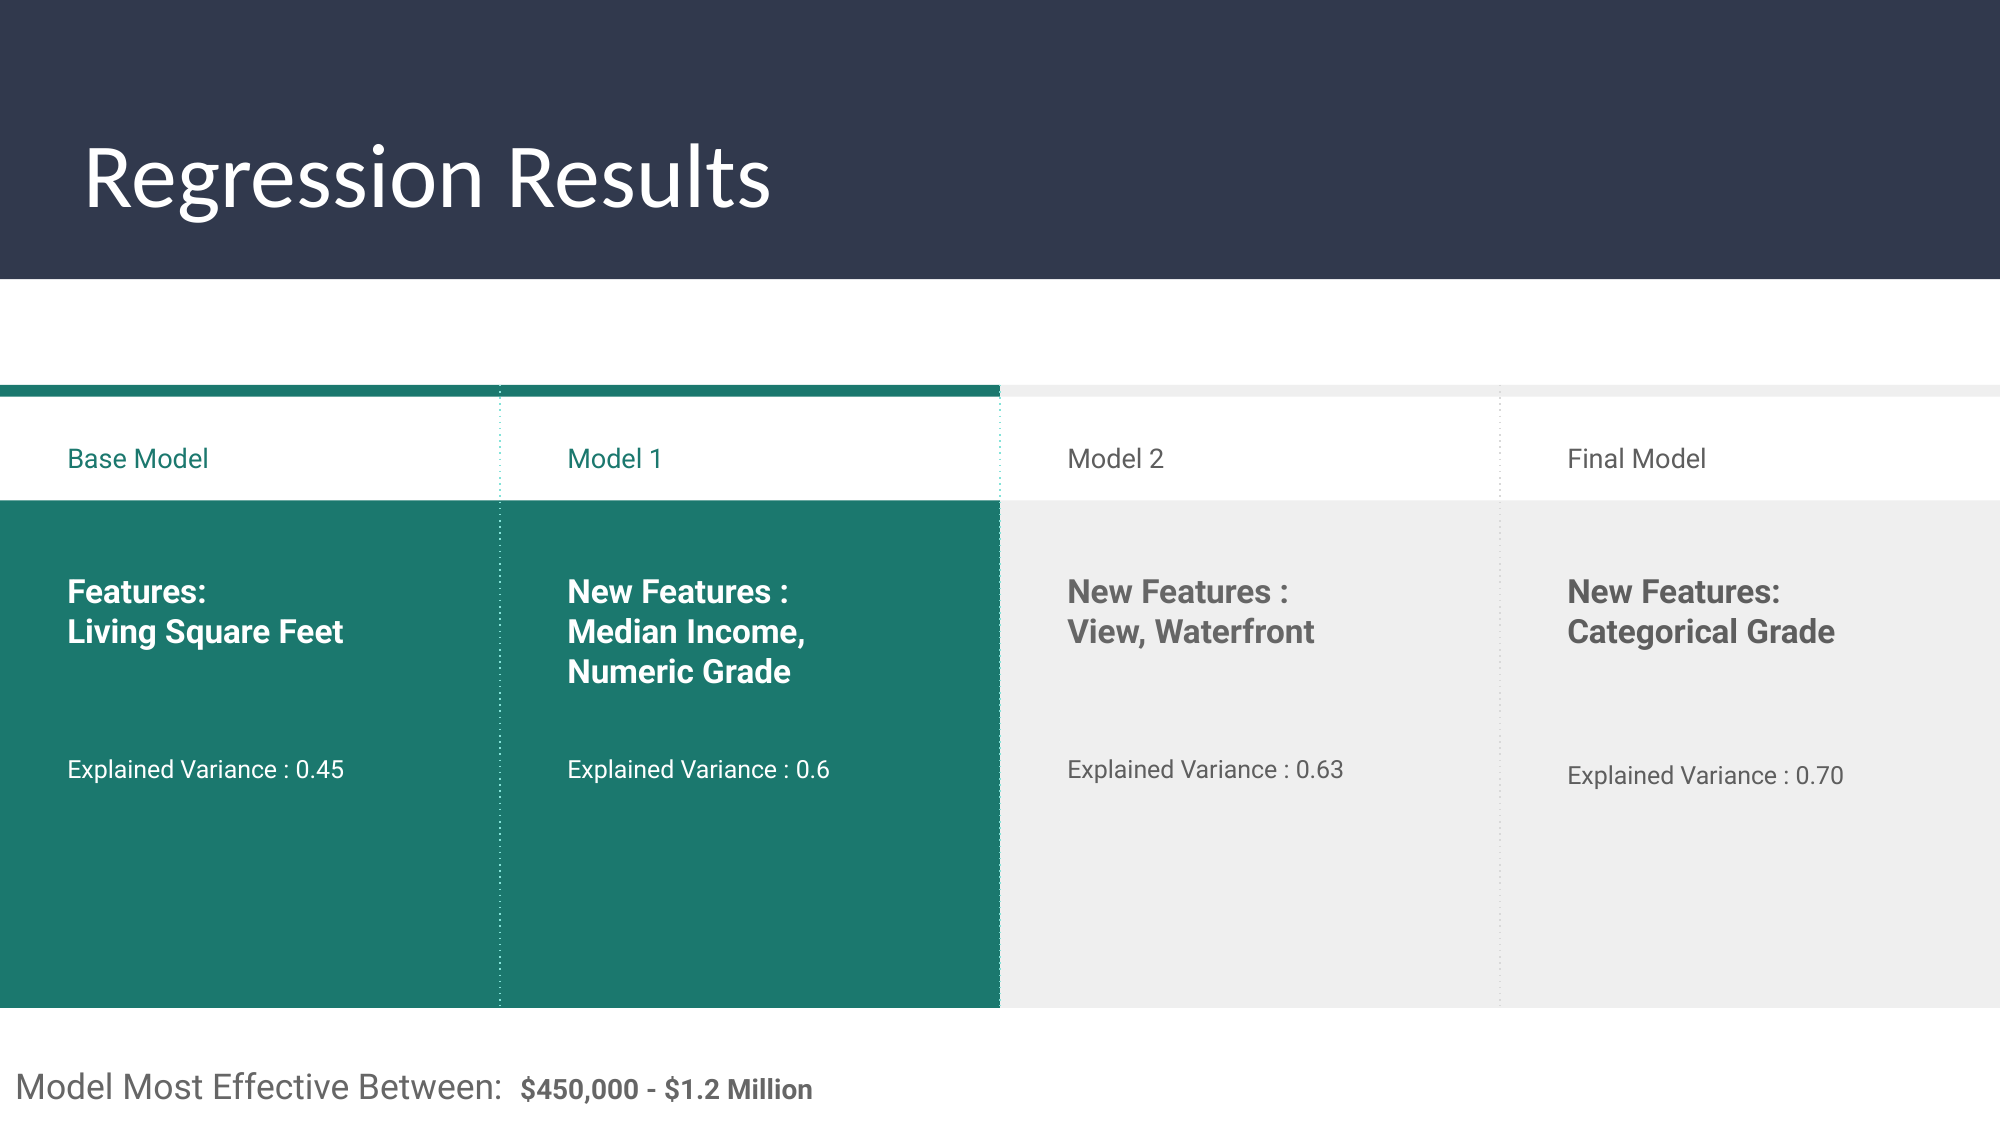

# Regression Results

Base Model
Features:
Living Square Feet
Explained Variance : 0.45

Model 1
New Features :
Median Income, Numeric Grade

Model 2
New Features :
View, Waterfront

Final Model
New Features: Categorical Grade
Explained Variance : 0.70
Explained Variance : 0.6
Explained Variance : 0.63
Model Most Effective Between:  $450,000 - $1.2 Million